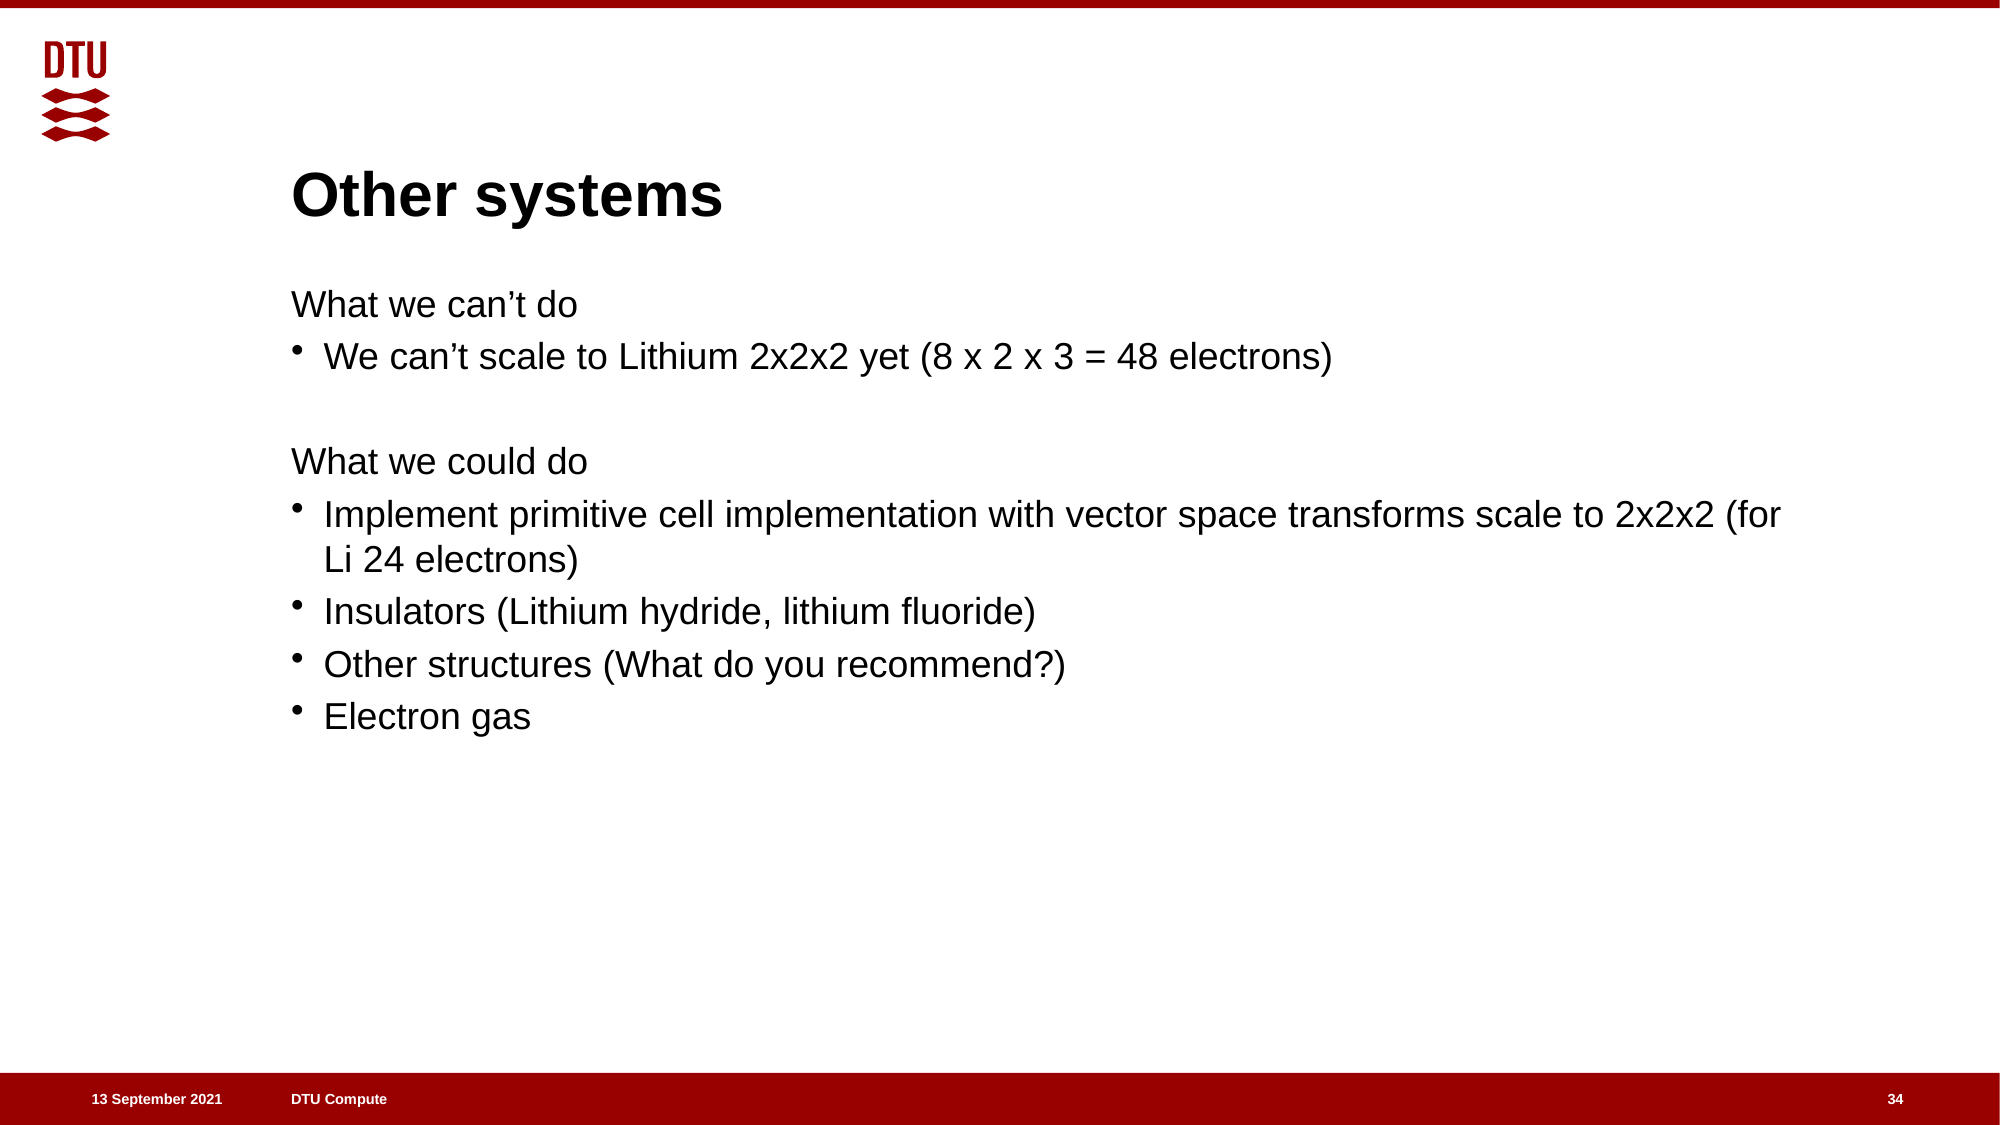

# Other systems
What we can’t do
We can’t scale to Lithium 2x2x2 yet (8 x 2 x 3 = 48 electrons)

What we could do
Implement primitive cell implementation with vector space transforms scale to 2x2x2 (for Li 24 electrons)
Insulators (Lithium hydride, lithium fluoride)
Other structures (What do you recommend?)
Electron gas
34